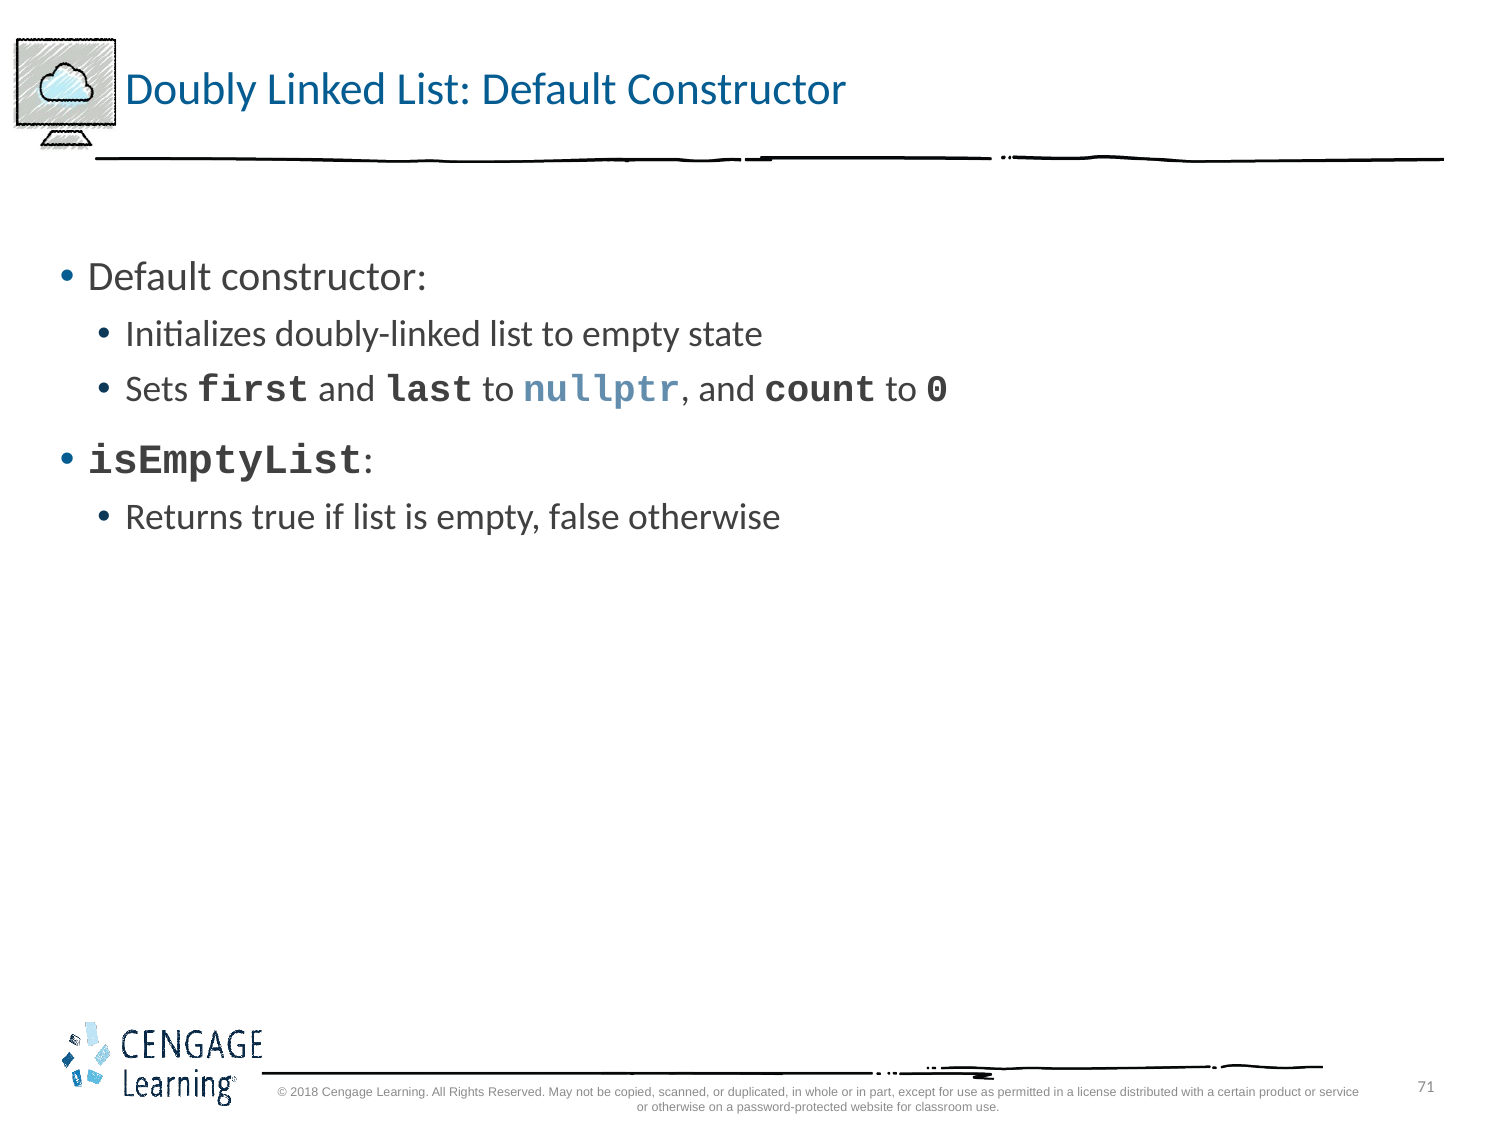

# Doubly Linked List: Default Constructor
Default constructor:
Initializes doubly-linked list to empty state
Sets first and last to nullptr, and count to 0
isEmptyList:
Returns true if list is empty, false otherwise

© 2018 Cengage Learning. All Rights Reserved. May not be copied, scanned, or duplicated, in whole or in part, except for use as permitted in a license distributed with a certain product or service or otherwise on a password-protected website for classroom use.